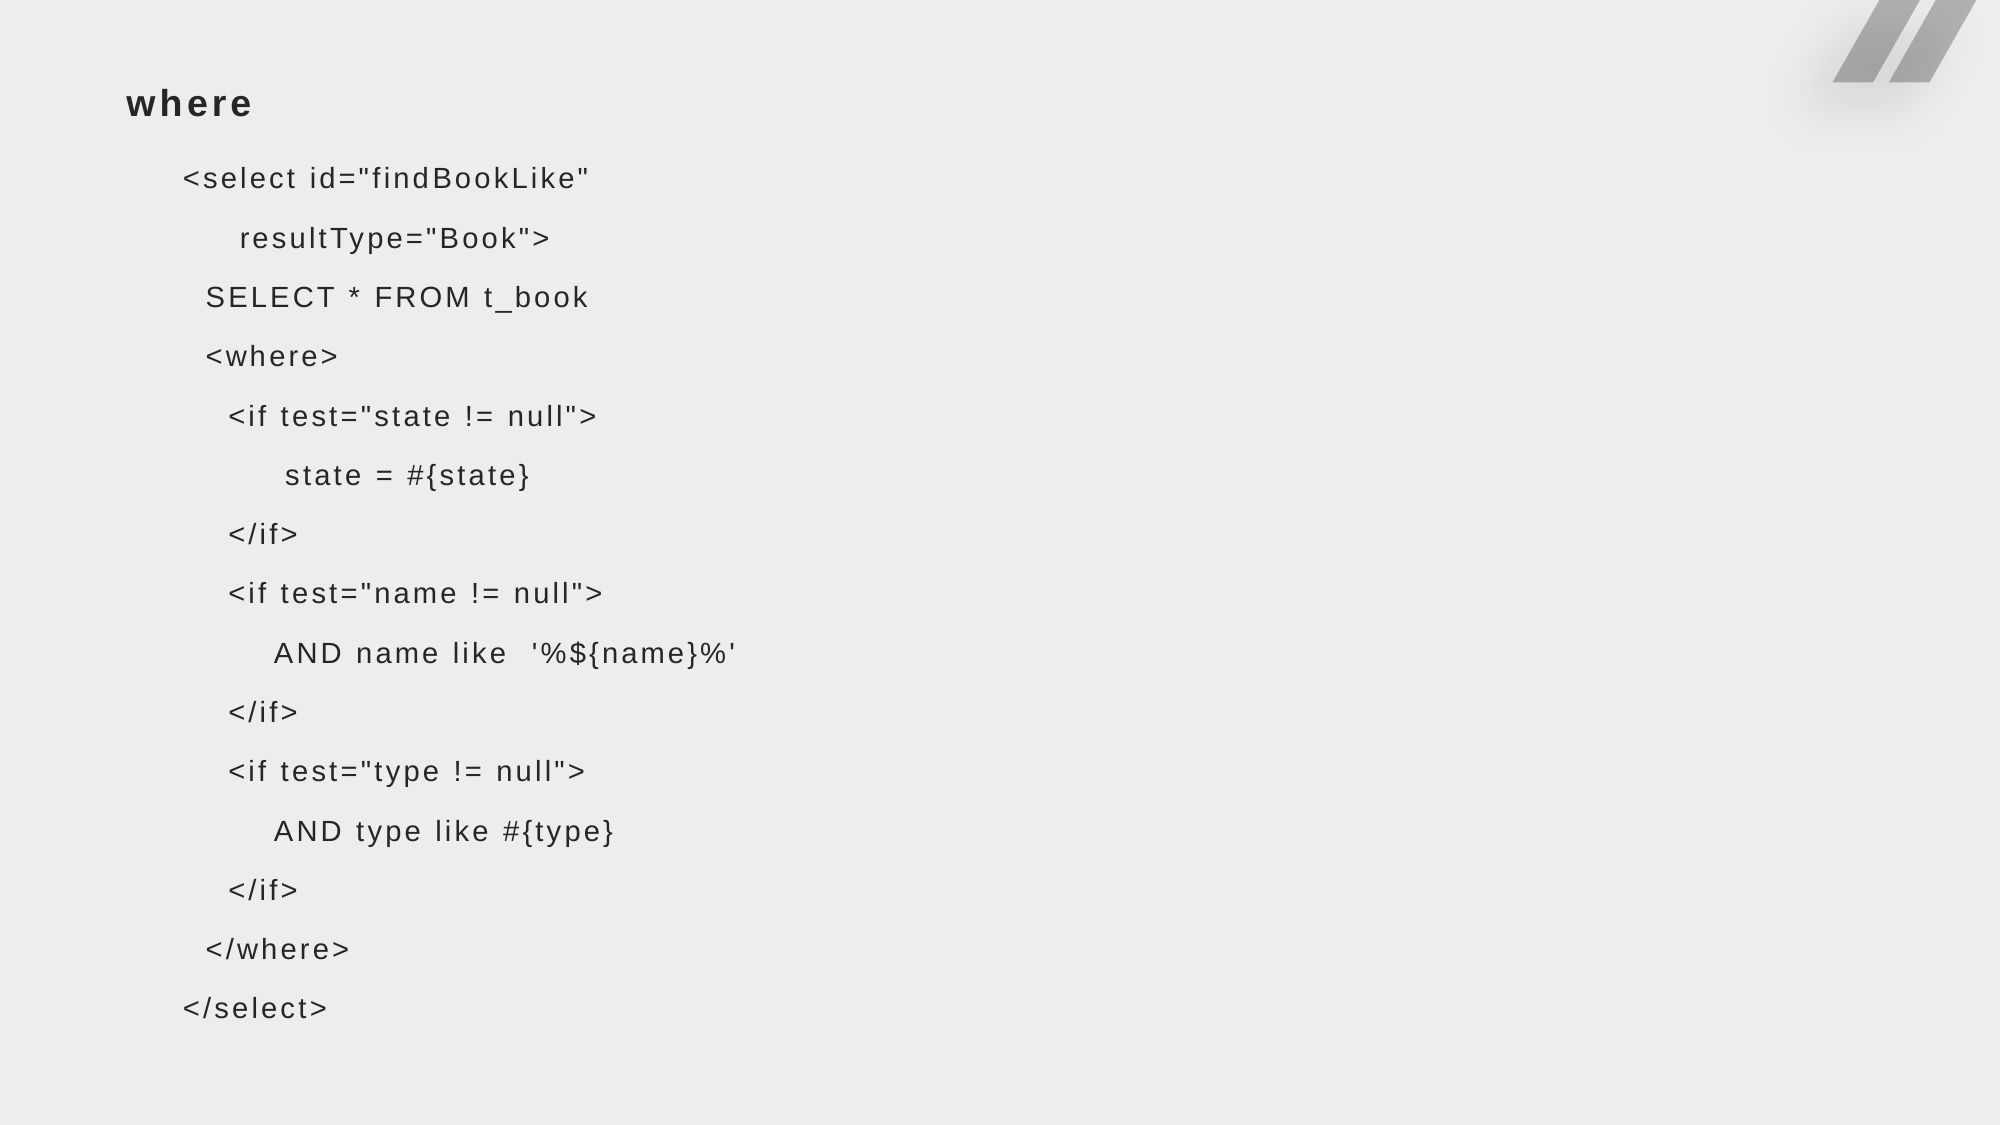

# where
<select id="findBookLike"
     resultType="Book">
  SELECT * FROM t_book
  <where>
    <if test="state != null">
         state = #{state}
    </if>
    <if test="name != null">
        AND name like  '%${name}%'
    </if>
    <if test="type != null">
        AND type like #{type}
    </if>
  </where>
</select>